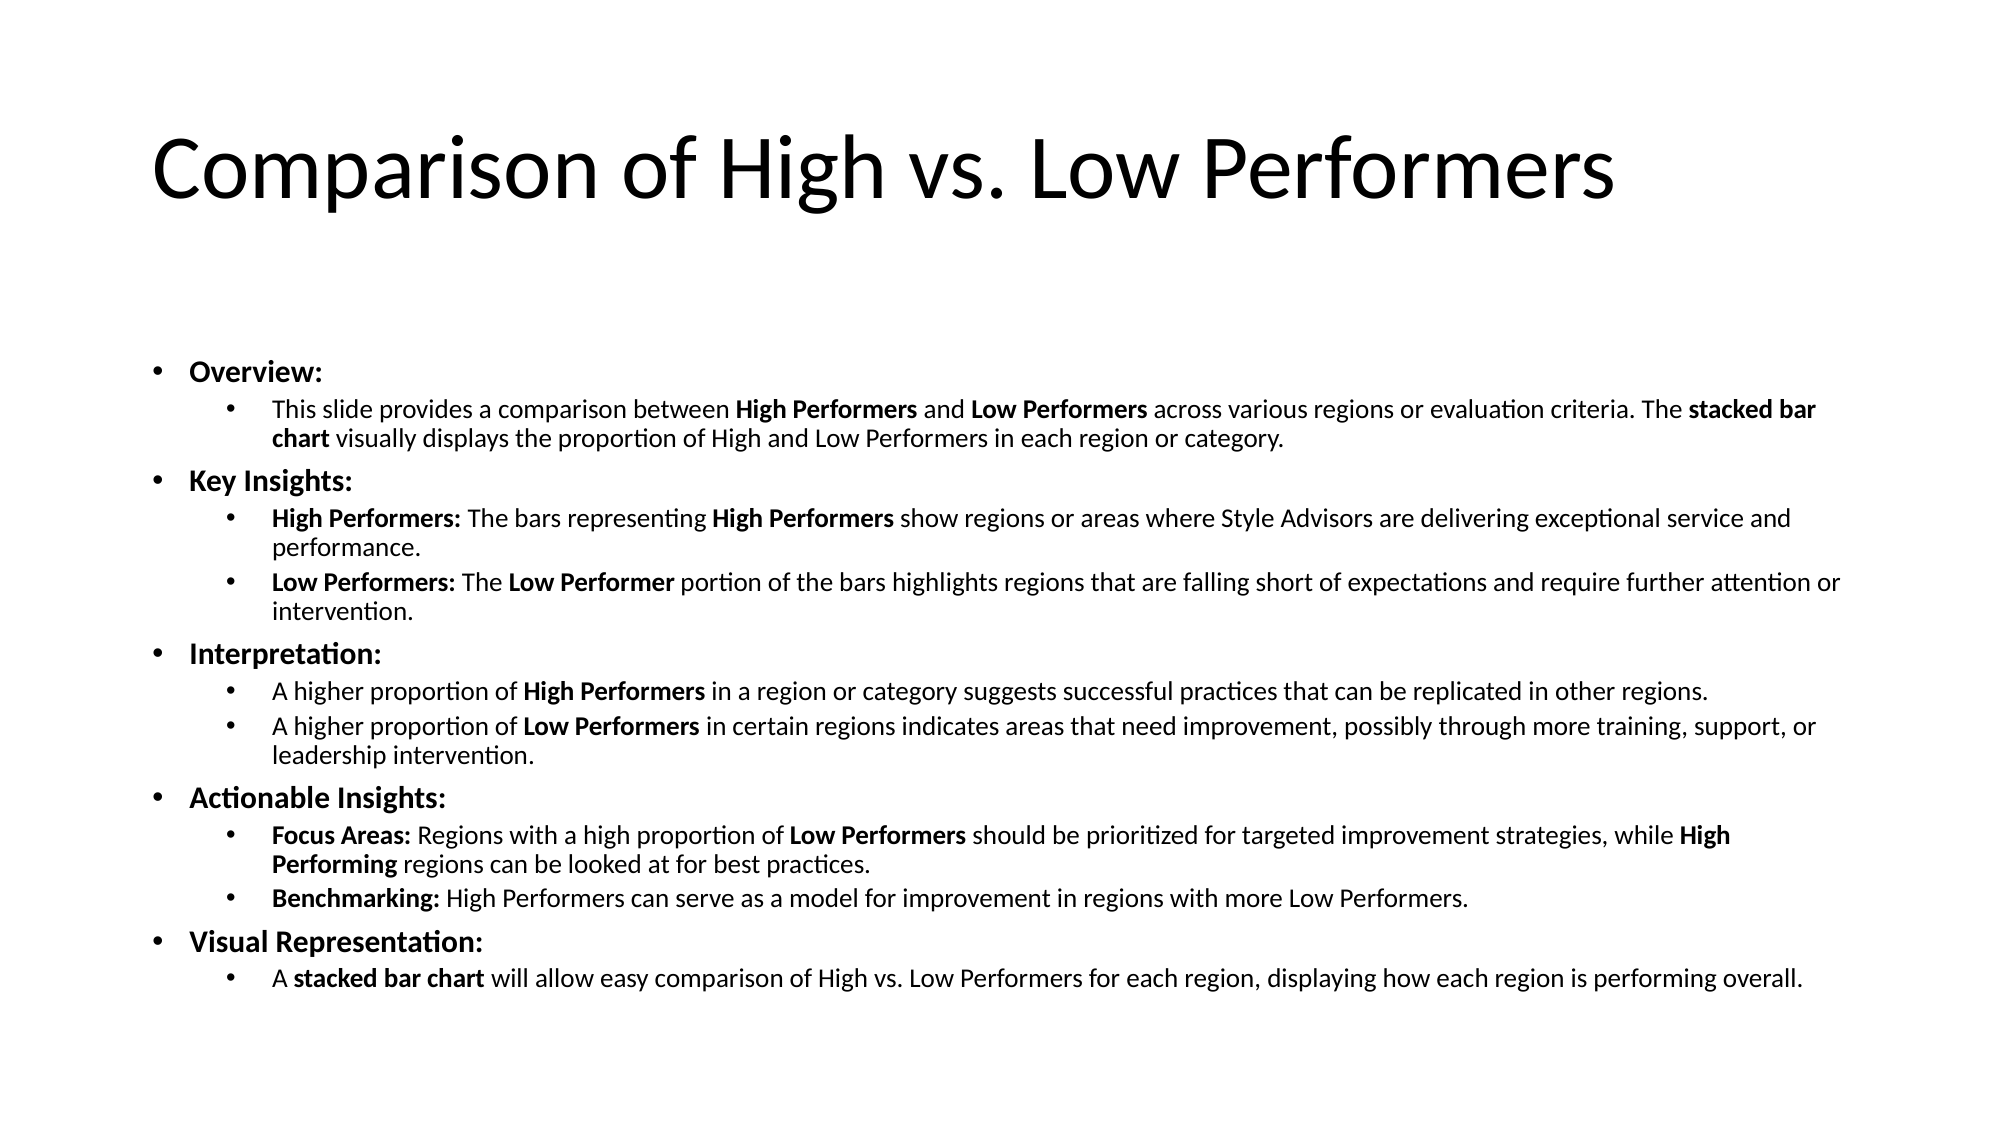

# Comparison of High vs. Low Performers

Overview:
This slide provides a comparison between High Performers and Low Performers across various regions or evaluation criteria. The stacked bar chart visually displays the proportion of High and Low Performers in each region or category.
Key Insights:
High Performers: The bars representing High Performers show regions or areas where Style Advisors are delivering exceptional service and performance.
Low Performers: The Low Performer portion of the bars highlights regions that are falling short of expectations and require further attention or intervention.
Interpretation:
A higher proportion of High Performers in a region or category suggests successful practices that can be replicated in other regions.
A higher proportion of Low Performers in certain regions indicates areas that need improvement, possibly through more training, support, or leadership intervention.
Actionable Insights:
Focus Areas: Regions with a high proportion of Low Performers should be prioritized for targeted improvement strategies, while High Performing regions can be looked at for best practices.
Benchmarking: High Performers can serve as a model for improvement in regions with more Low Performers.
Visual Representation:
A stacked bar chart will allow easy comparison of High vs. Low Performers for each region, displaying how each region is performing overall.